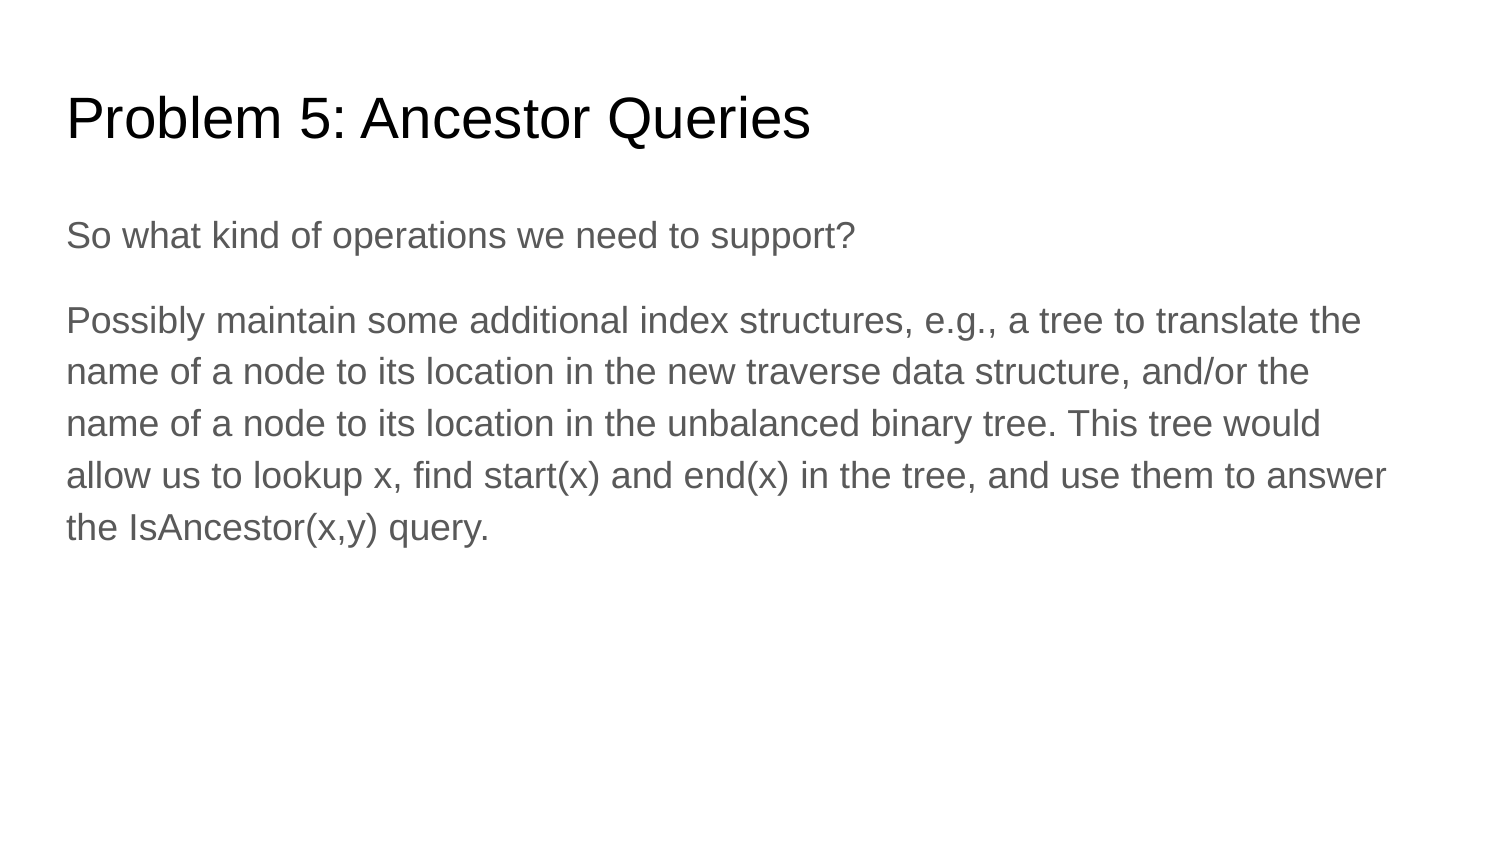

# Problem 5: Ancestor Queries

So what kind of operations we need to support?
Possibly maintain some additional index structures, e.g., a tree to translate the name of a node to its location in the new traverse data structure, and/or the name of a node to its location in the unbalanced binary tree. This tree would allow us to lookup x, find start(x) and end(x) in the tree, and use them to answer the IsAncestor(x,y) query.